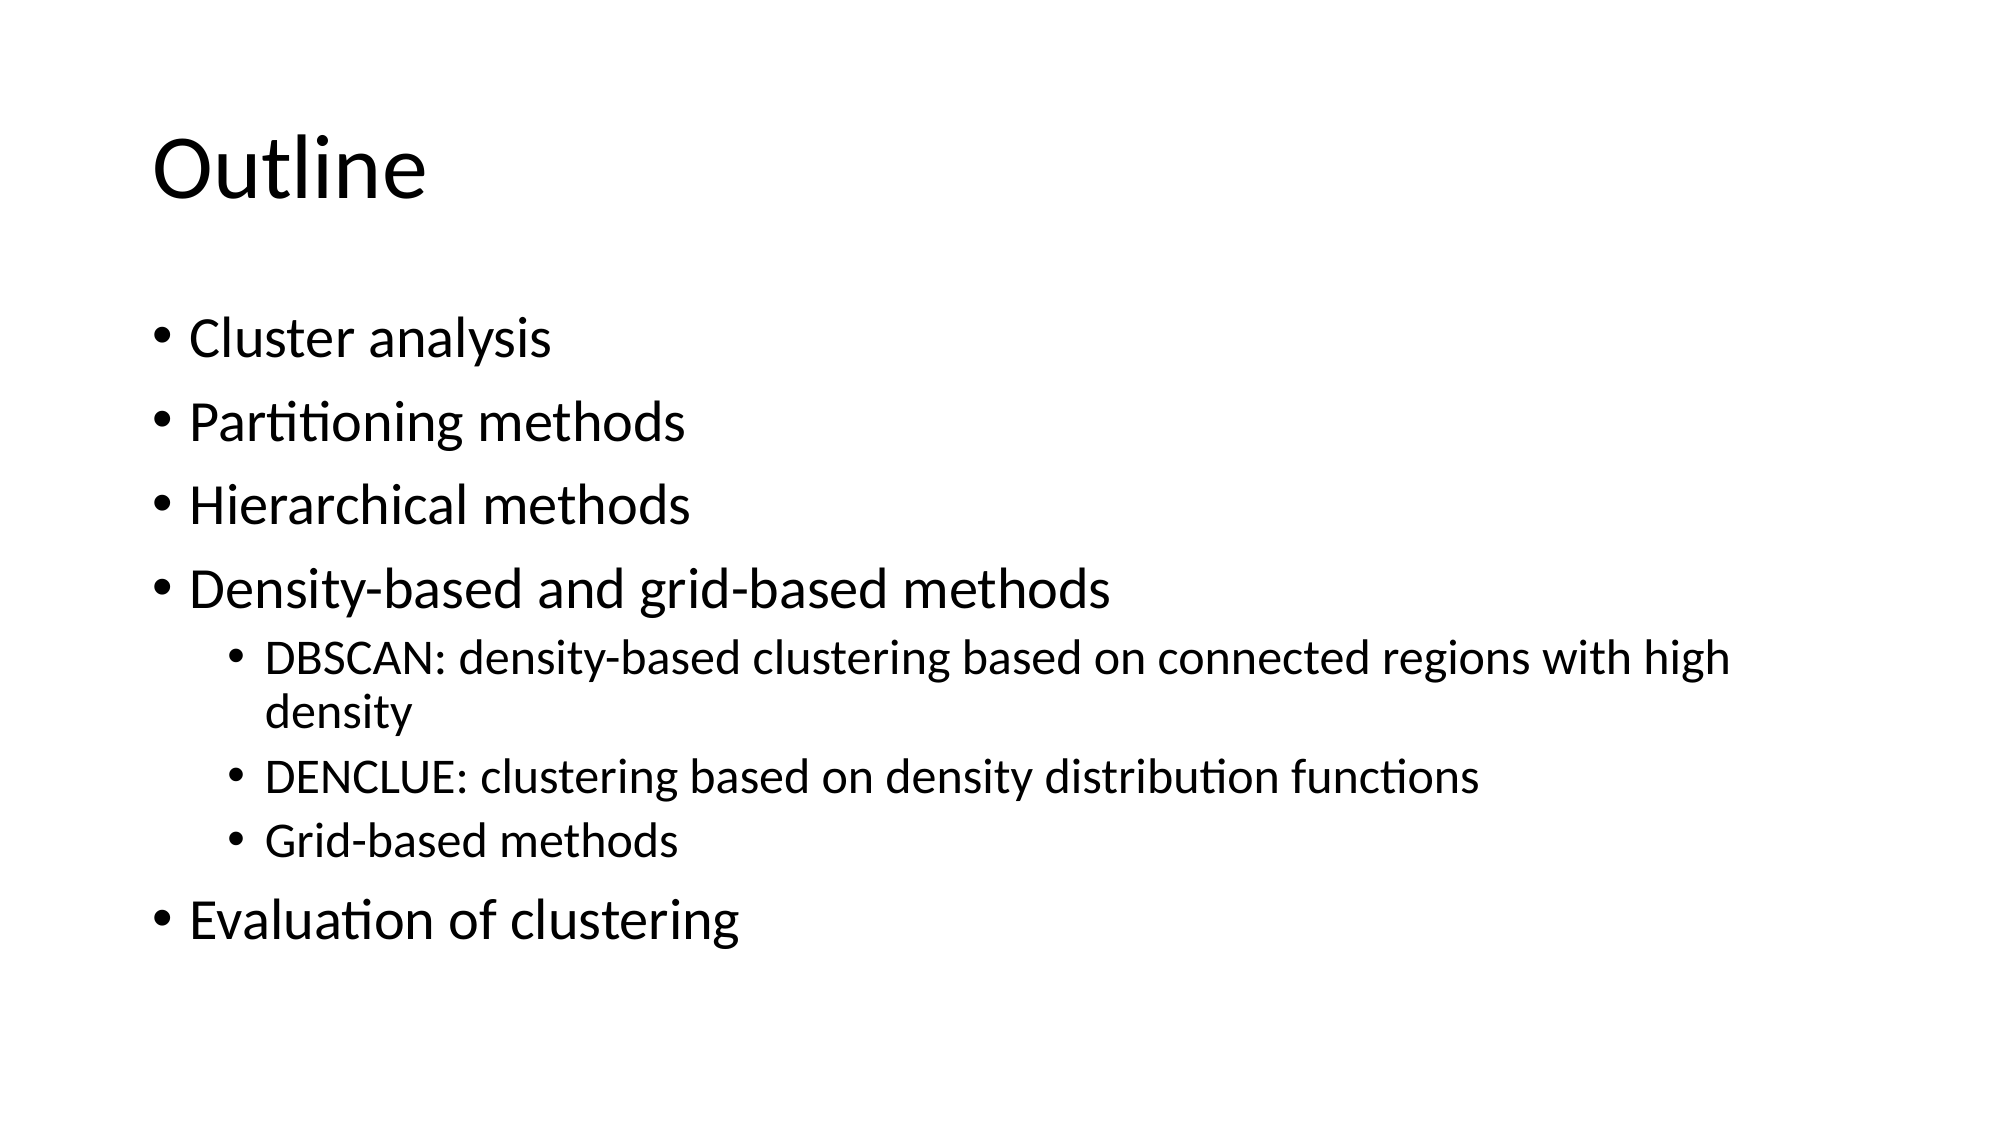

# Outline
Cluster analysis
Partitioning methods
Hierarchical methods
Density-based and grid-based methods
DBSCAN: density-based clustering based on connected regions with high density
DENCLUE: clustering based on density distribution functions
Grid-based methods
Evaluation of clustering